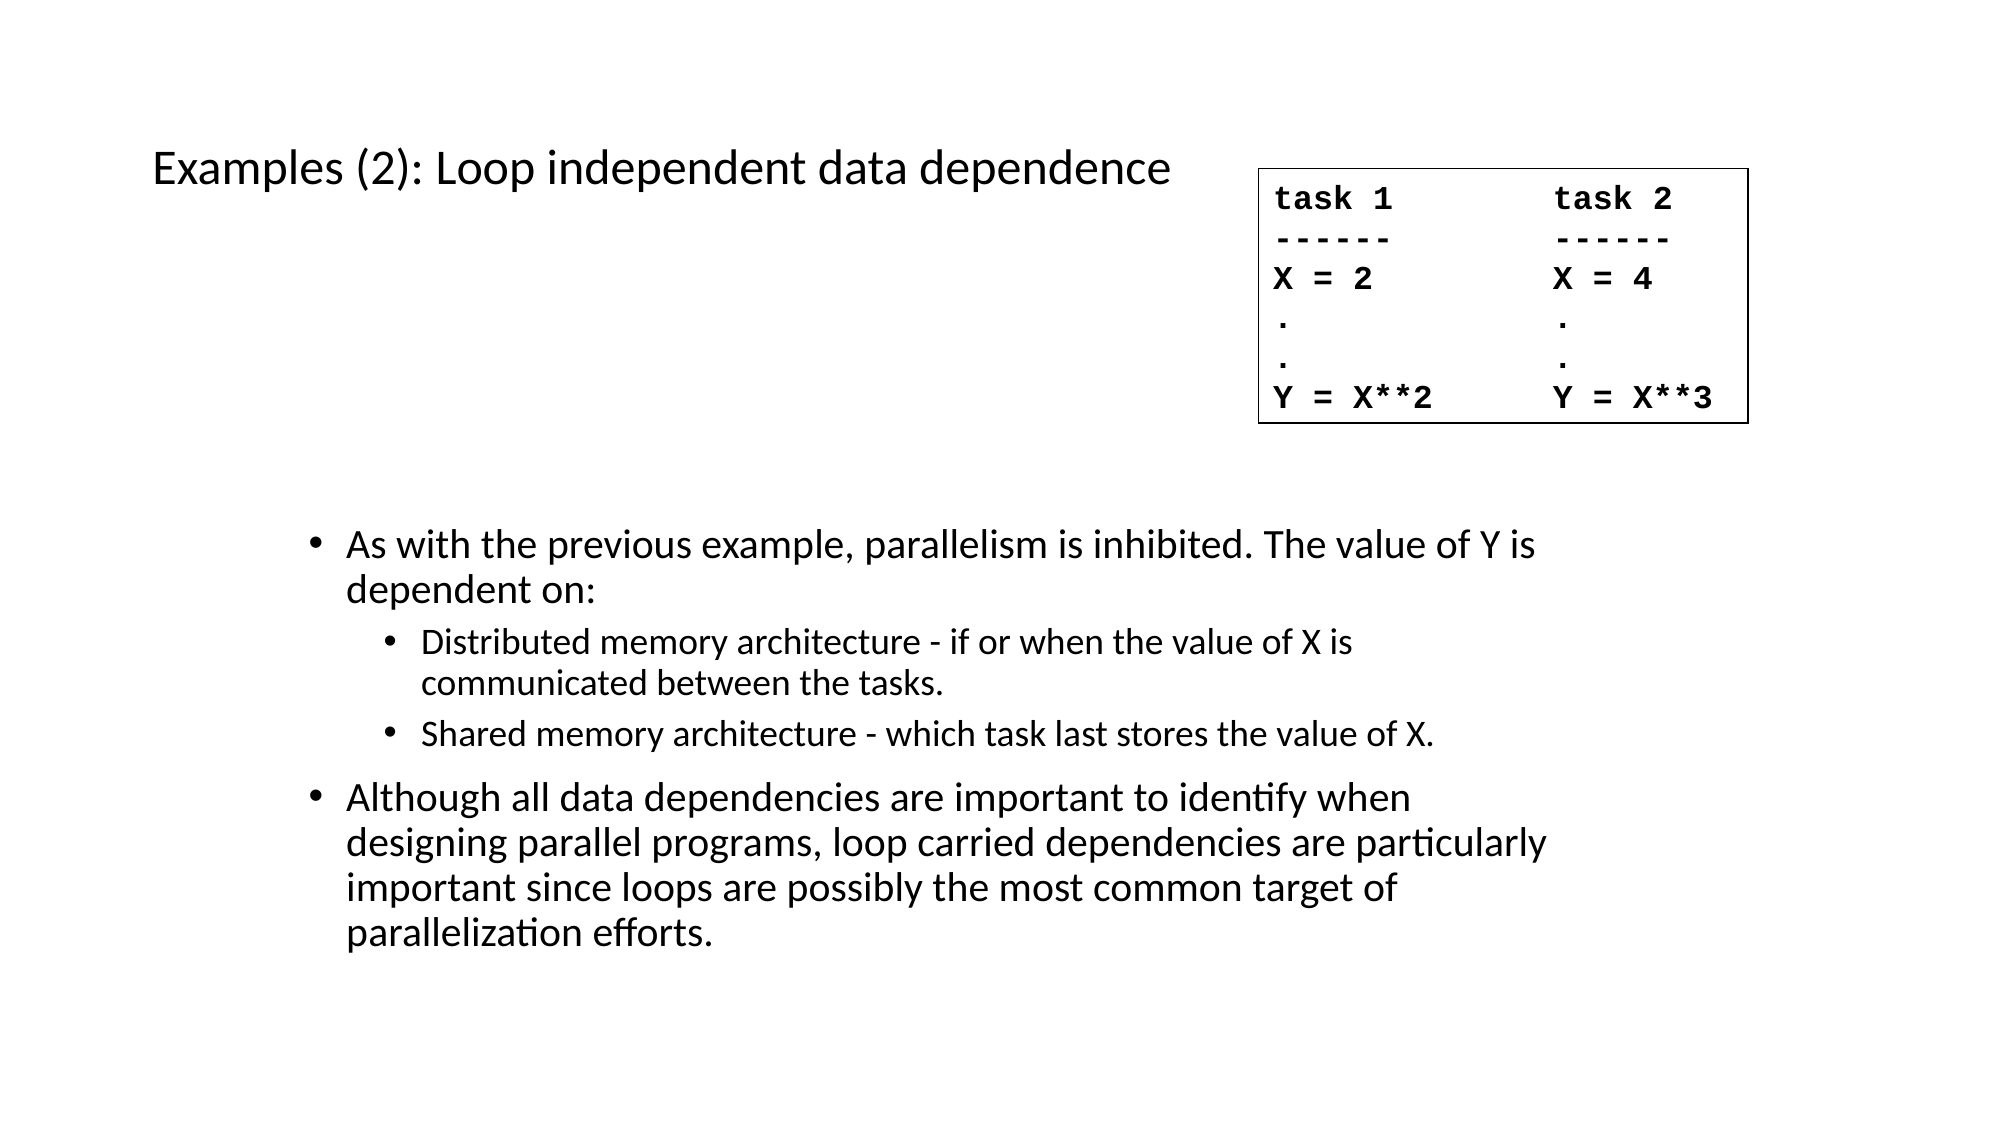

# Examples (2): Loop independent data dependence
task 1        task 2
------        ------
X = 2         X = 4
.             .
.             .
Y = X**2      Y = X**3
As with the previous example, parallelism is inhibited. The value of Y is dependent on:
Distributed memory architecture - if or when the value of X is communicated between the tasks.
Shared memory architecture - which task last stores the value of X.
Although all data dependencies are important to identify when designing parallel programs, loop carried dependencies are particularly important since loops are possibly the most common target of parallelization efforts.